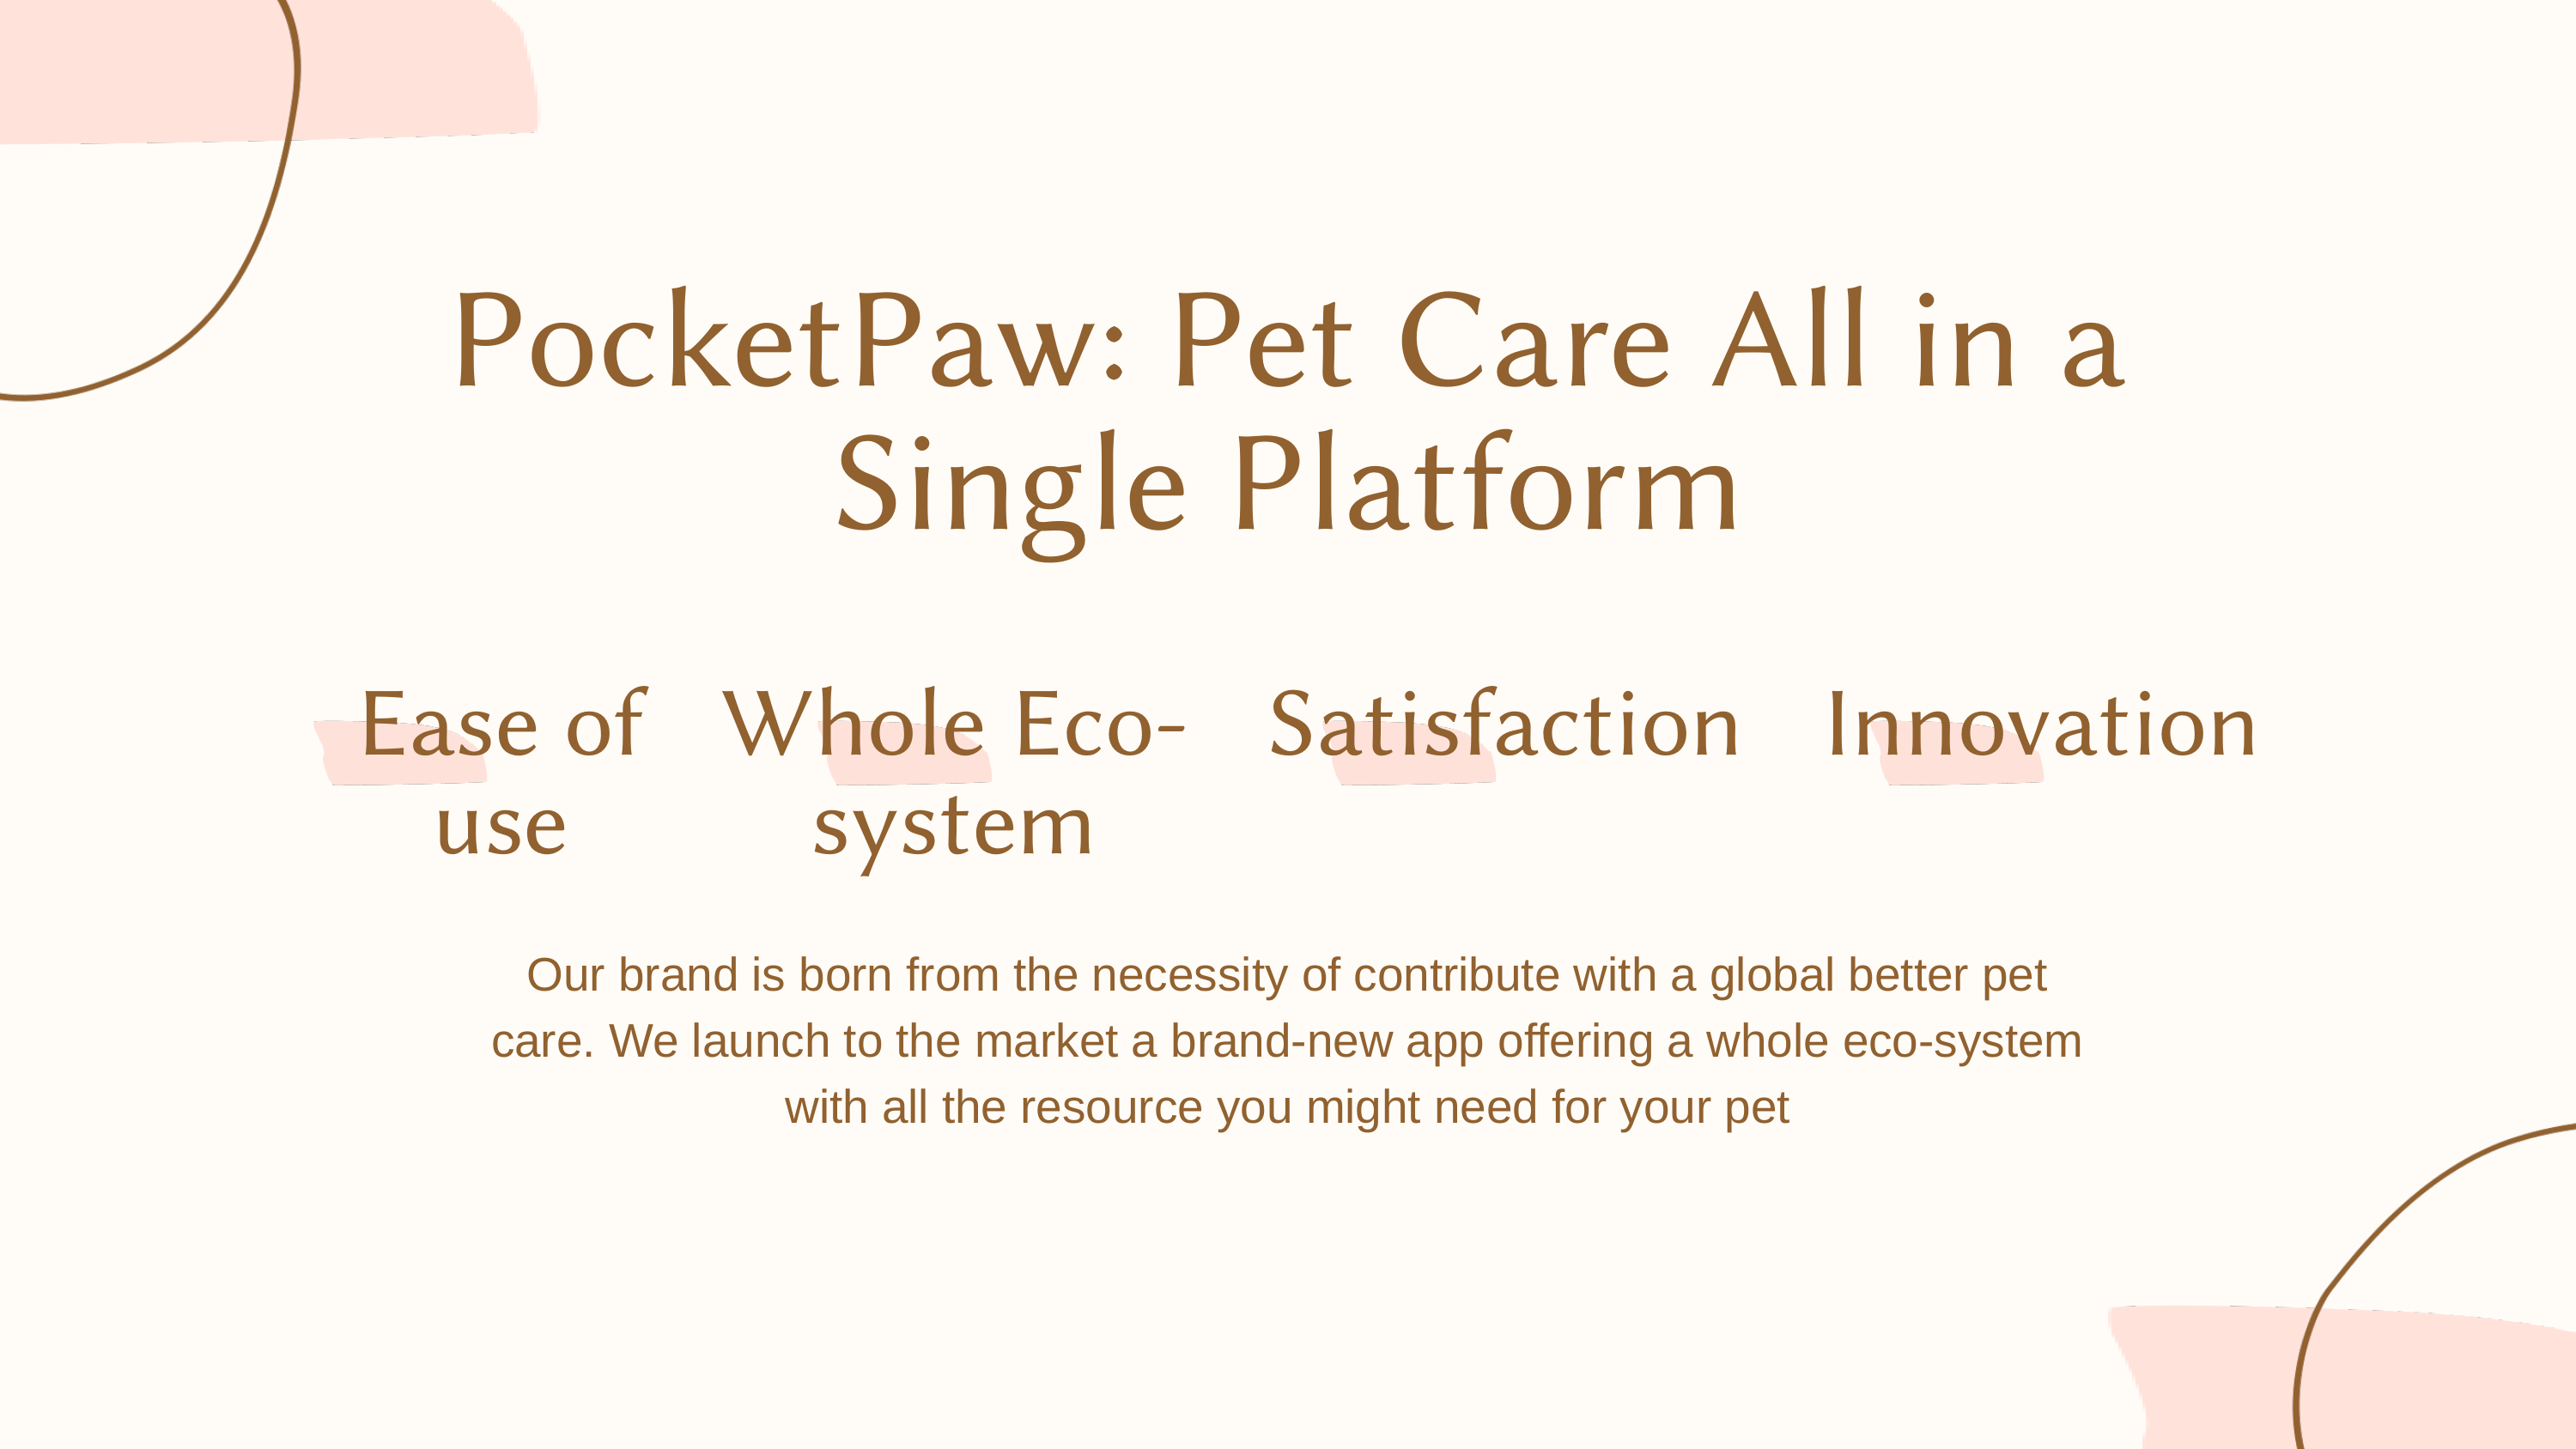

PocketPaw: Pet Care All in a Single Platform

Ease of use
Whole Eco-system
Satisfaction

Innovation
Our brand is born from the necessity of contribute with a global better pet care. We launch to the market a brand-new app offering a whole eco-system with all the resource you might need for your pet